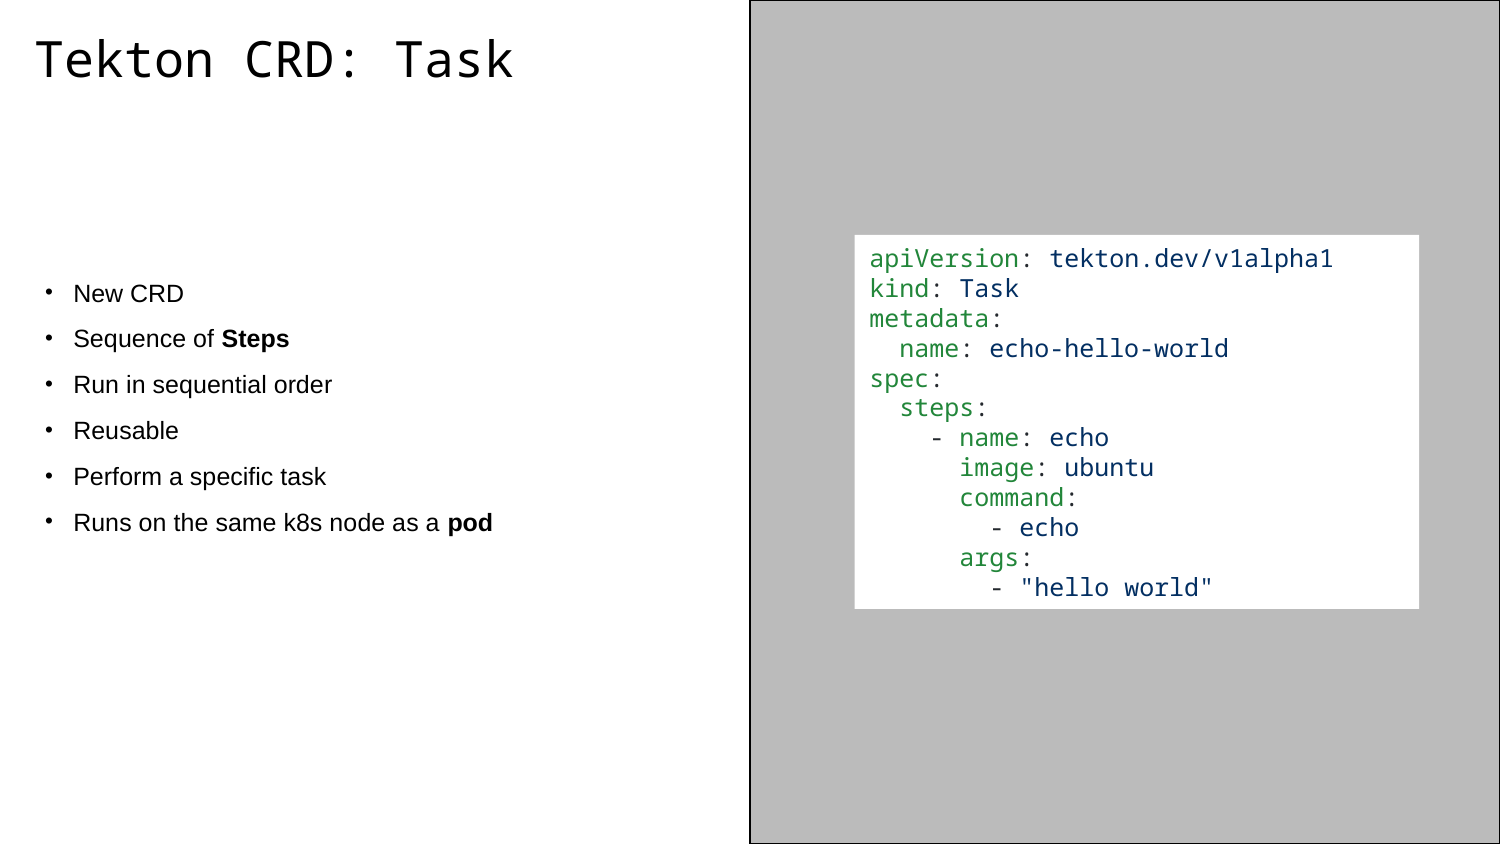

# Tekton CRD: Task

New CRD
Sequence of Steps
Run in sequential order
Reusable
Perform a specific task
Runs on the same k8s node as a pod
apiVersion: tekton.dev/v1alpha1
kind: Task
metadata:
  name: echo-hello-world
spec:
  steps:
    - name: echo
      image: ubuntu
      command:
        - echo
      args:
        - "hello world"